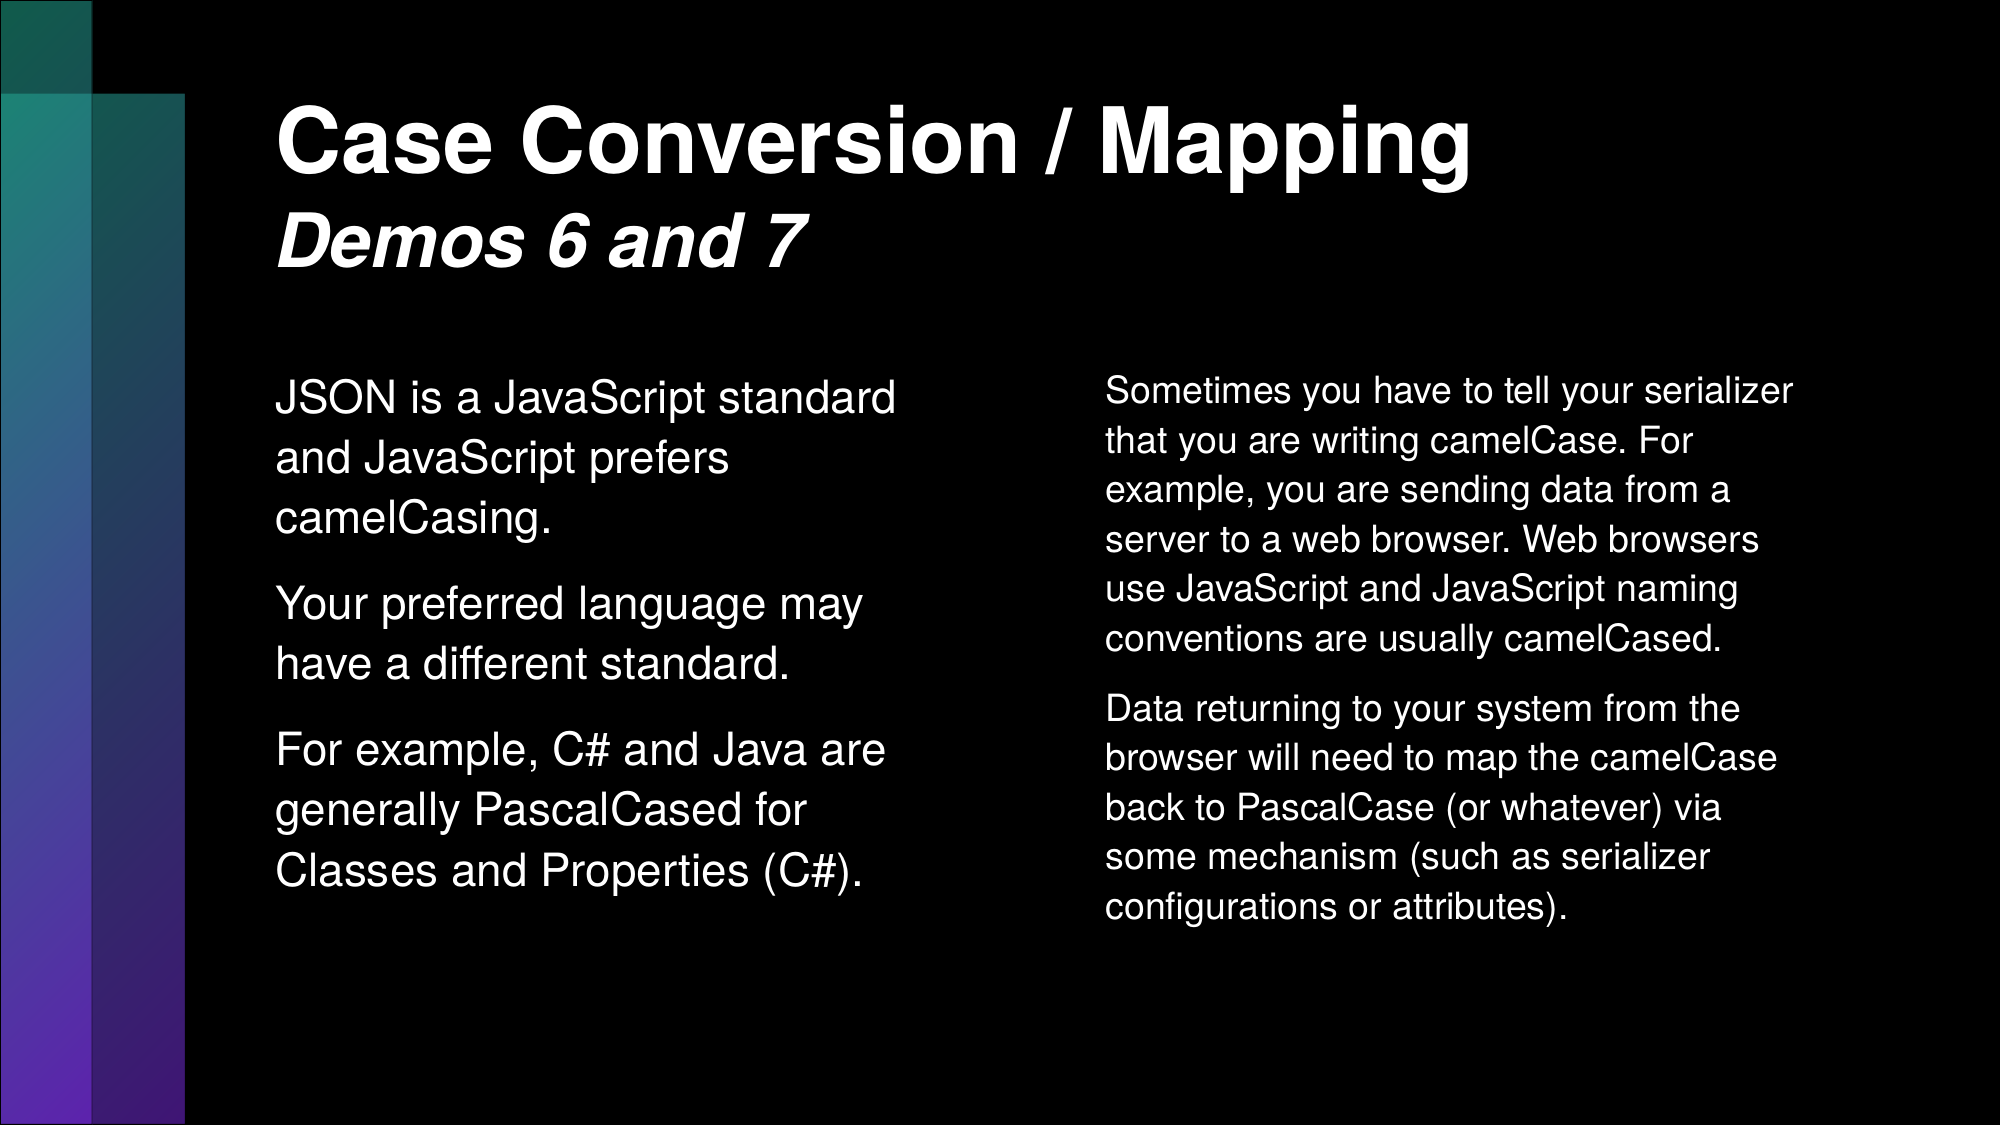

# Case Conversion / Mapping Demos 6 and 7
JSON is a JavaScript standard and JavaScript prefers camelCasing.
Your preferred language may have a different standard.
For example, C# and Java are generally PascalCased for Classes and Properties (C#).
Sometimes you have to tell your serializer that you are writing camelCase. For example, you are sending data from a server to a web browser. Web browsers use JavaScript and JavaScript naming conventions are usually camelCased.
Data returning to your system from the browser will need to map the camelCase back to PascalCase (or whatever) via some mechanism (such as serializer configurations or attributes).